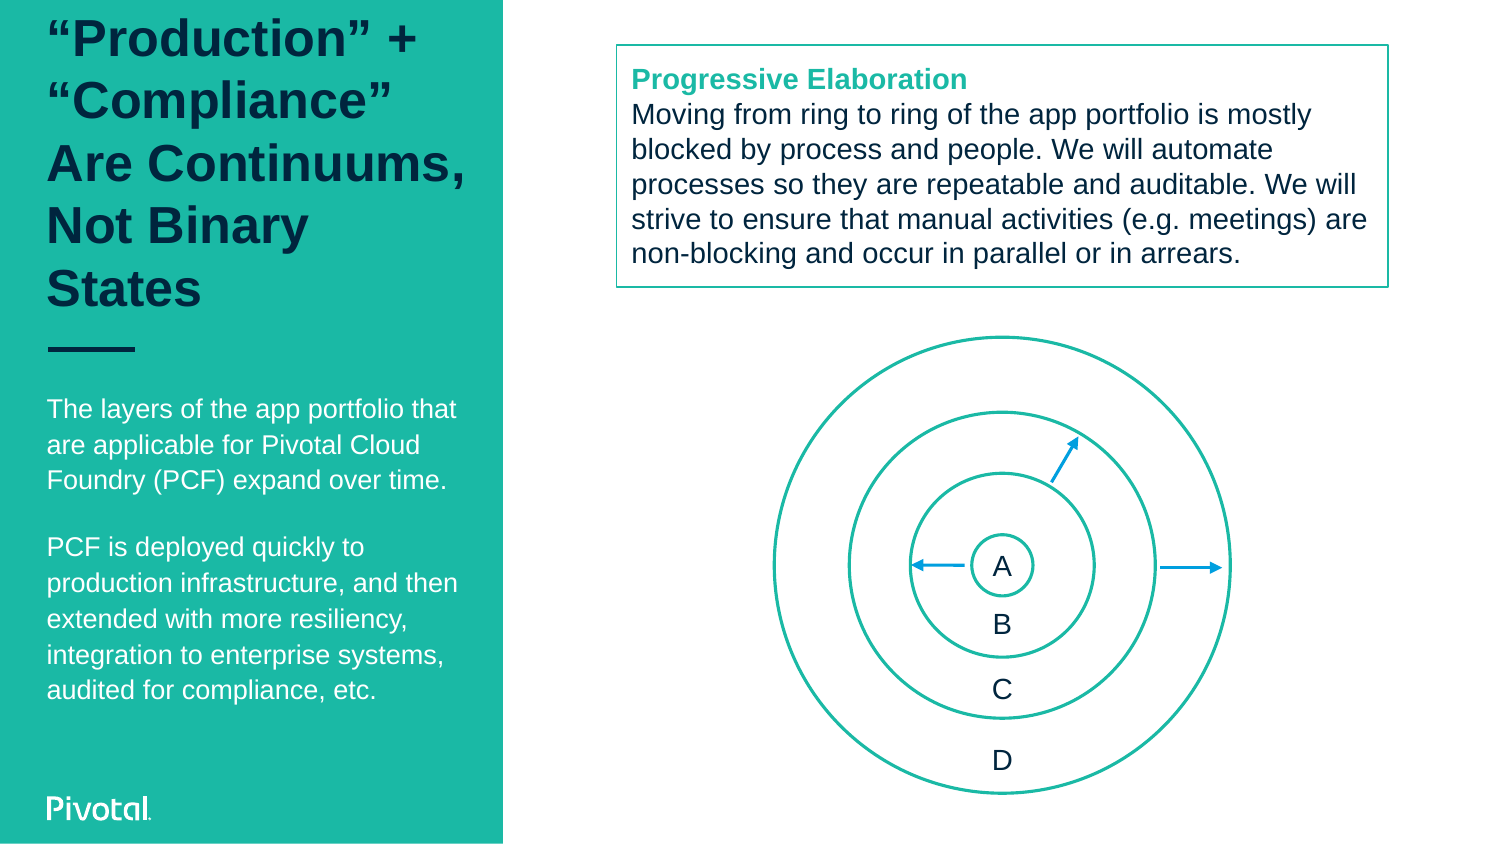

Progressive Elaboration
Moving from ring to ring of the app portfolio is mostly blocked by process and people. We will automate processes so they are repeatable and auditable. We will strive to ensure that manual activities (e.g. meetings) are non-blocking and occur in parallel or in arrears.
# “Production” + “Compliance” Are Continuums, Not Binary States

D
The layers of the app portfolio that are applicable for Pivotal Cloud Foundry (PCF) expand over time.
PCF is deployed quickly to production infrastructure, and then extended with more resiliency, integration to enterprise systems, audited for compliance, etc.

C

B

A